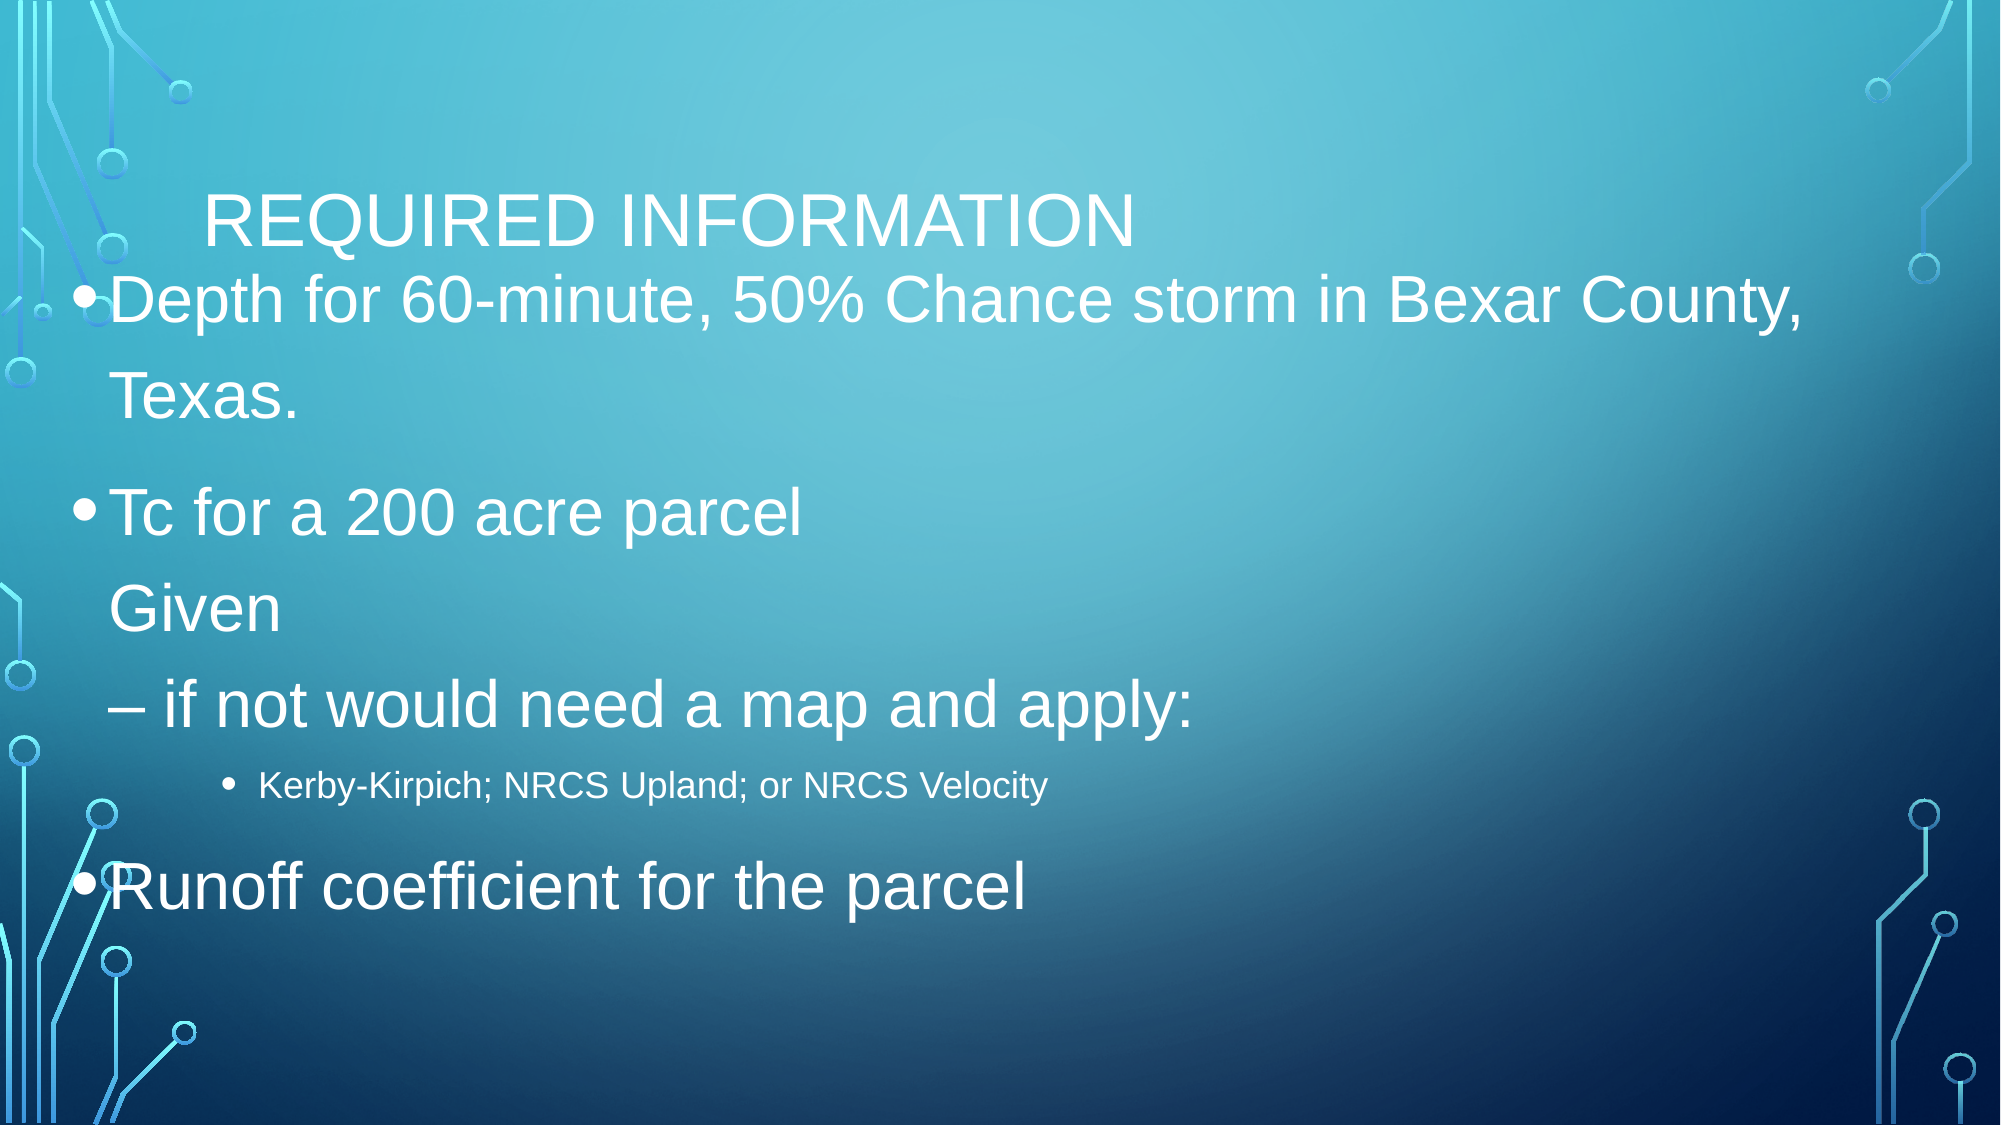

# Required Information
Depth for 60-minute, 50% Chance storm in Bexar County, Texas.
Tc for a 200 acre parcel
Given
– if not would need a map and apply:
Kerby-Kirpich; NRCS Upland; or NRCS Velocity
Runoff coefficient for the parcel